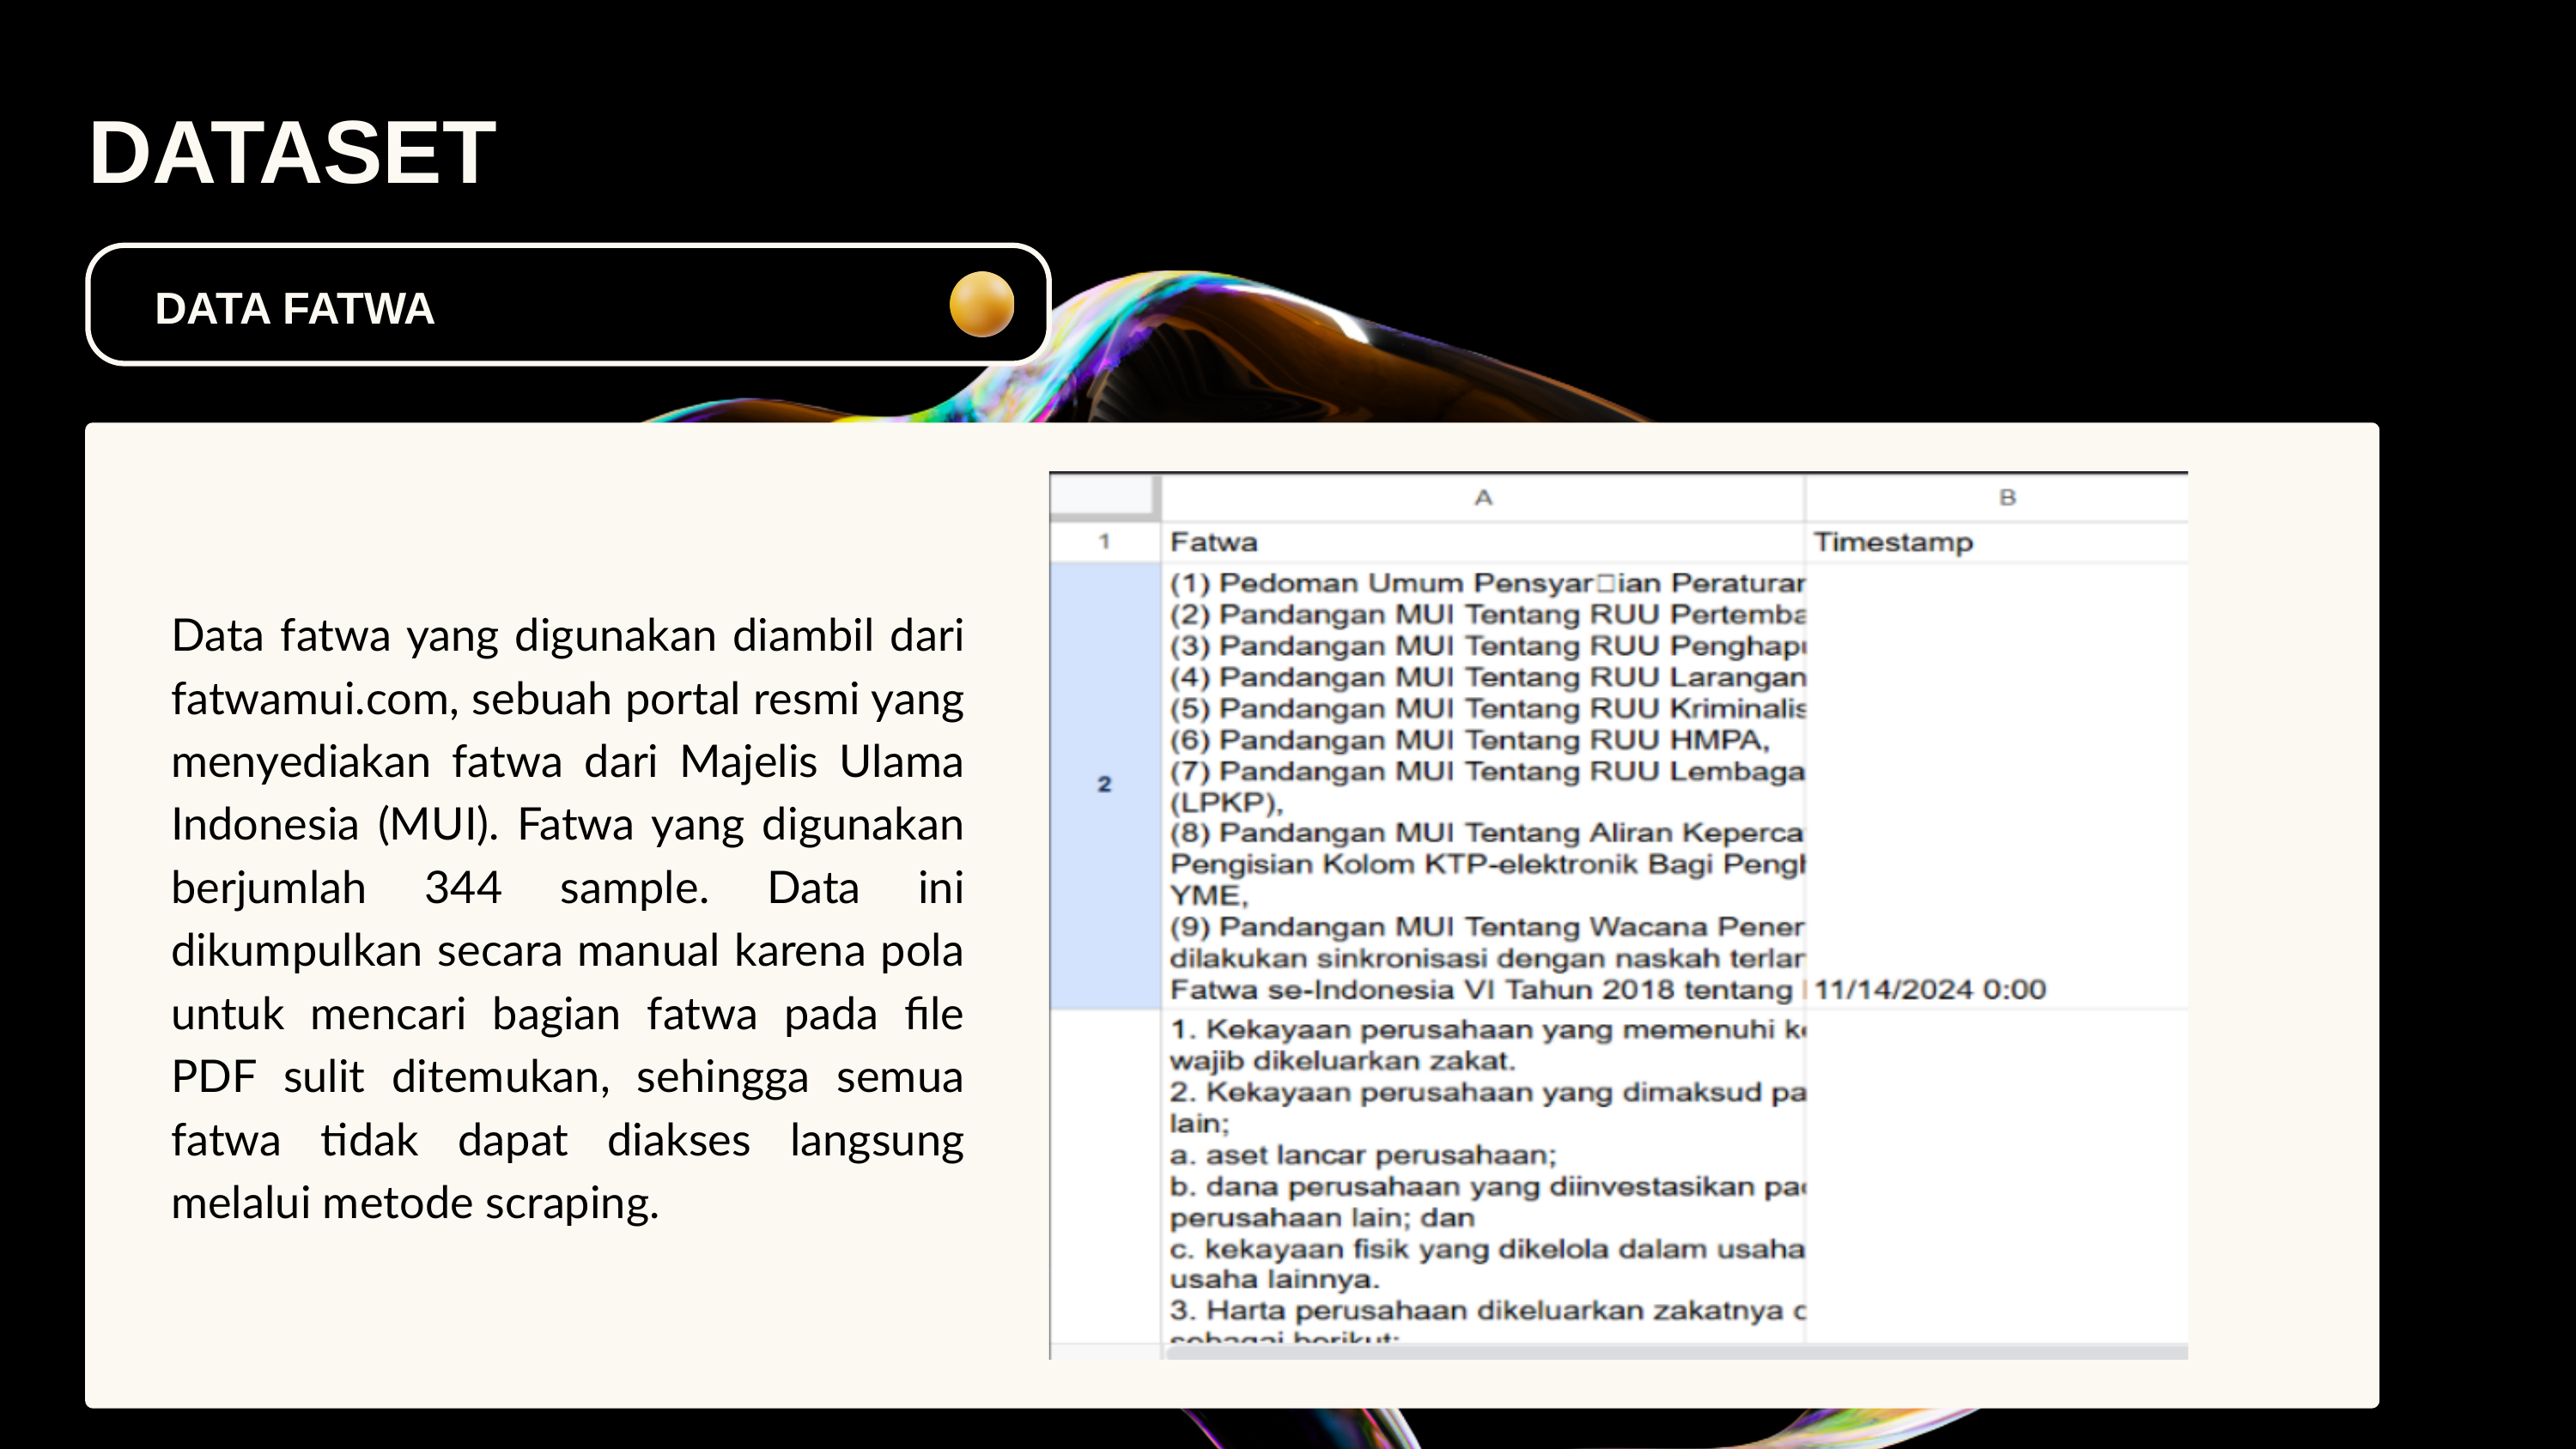

DATASET

DATA FATWA

Data fatwa yang digunakan diambil dari fatwamui.com, sebuah portal resmi yang menyediakan fatwa dari Majelis Ulama Indonesia (MUI). Fatwa yang digunakan berjumlah 344 sample. Data ini dikumpulkan secara manual karena pola untuk mencari bagian fatwa pada file PDF sulit ditemukan, sehingga semua fatwa tidak dapat diakses langsung melalui metode scraping.